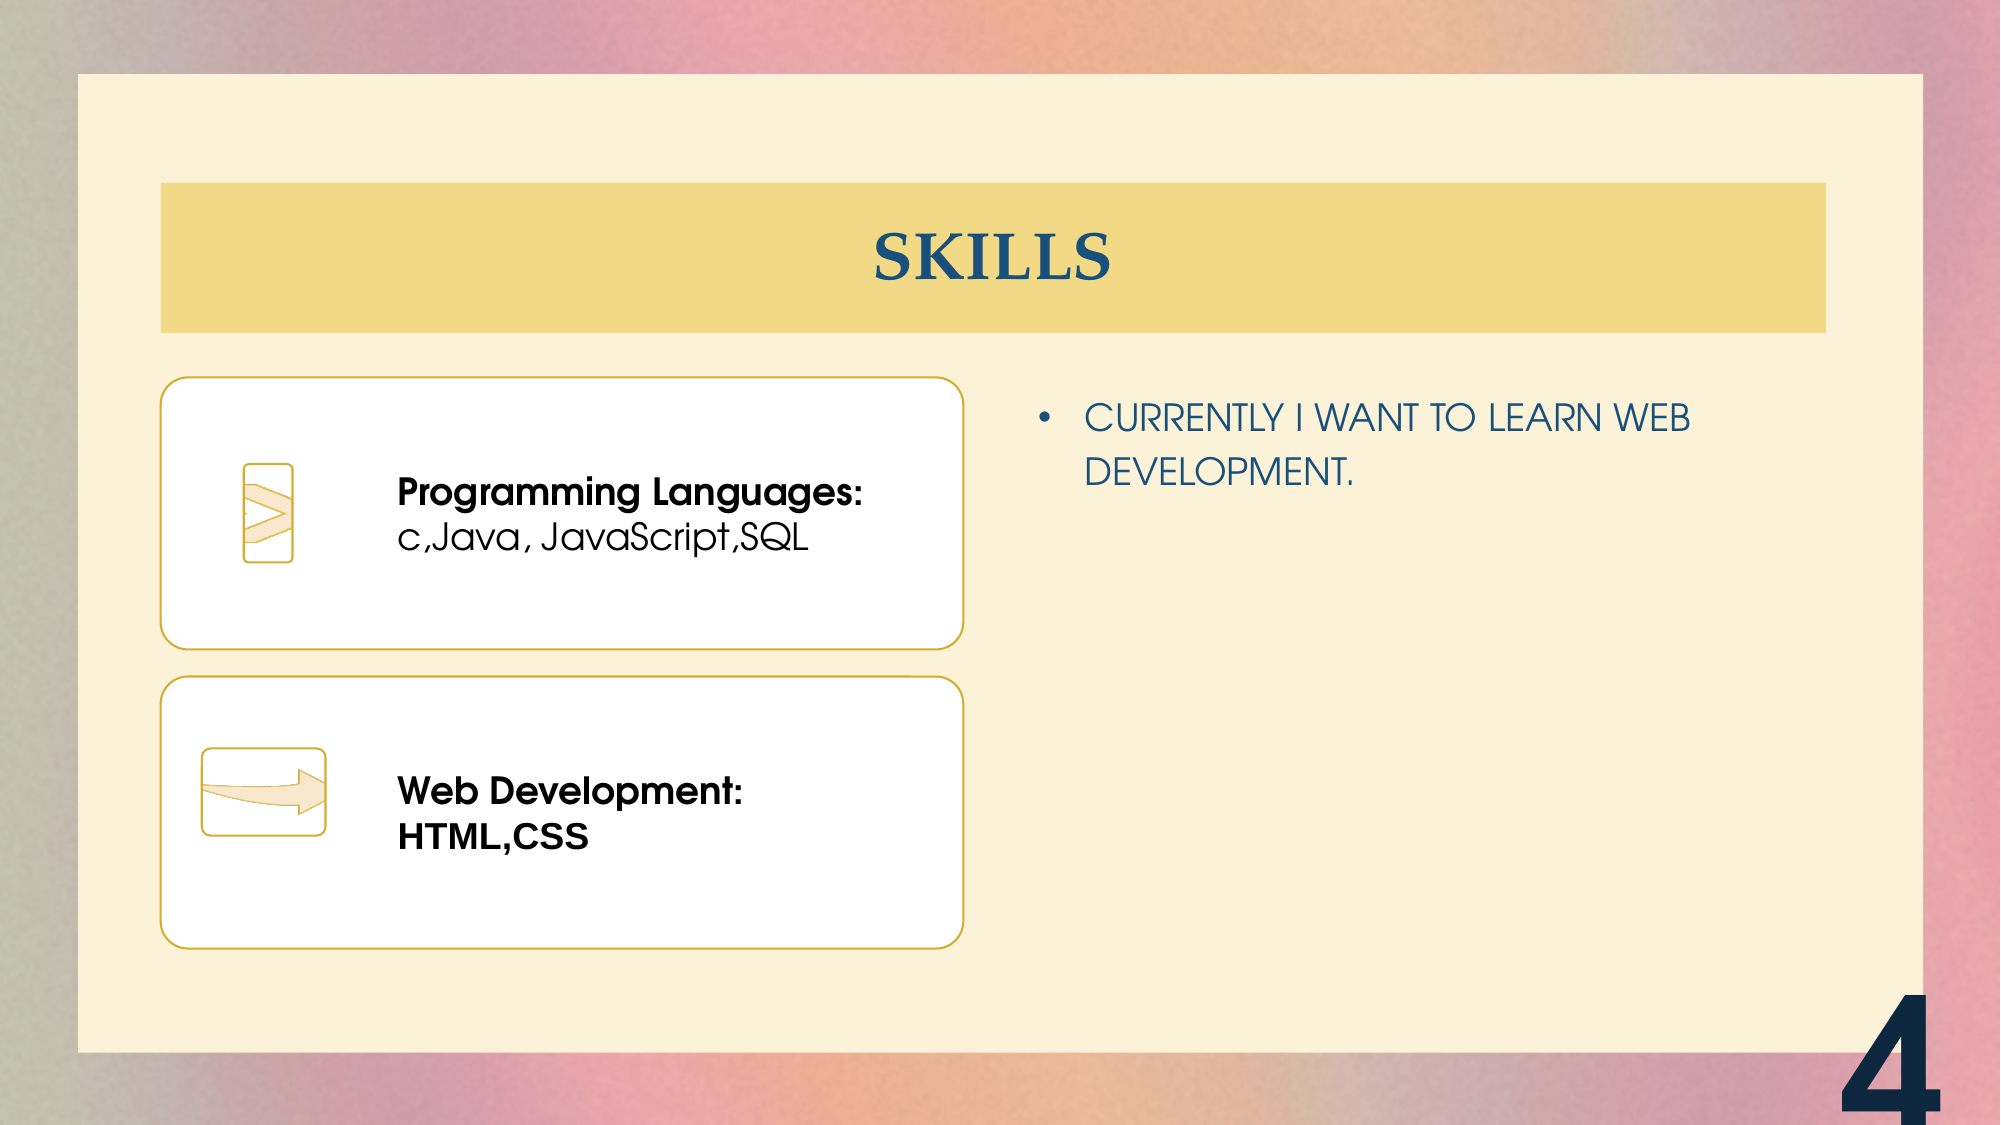

# Skills
Programming Languages:  c,Java, JavaScript,SQL
Web Development:
HTML,CSS
CURRENTLY I WANT TO LEARN WEB DEVELOPMENT.
4